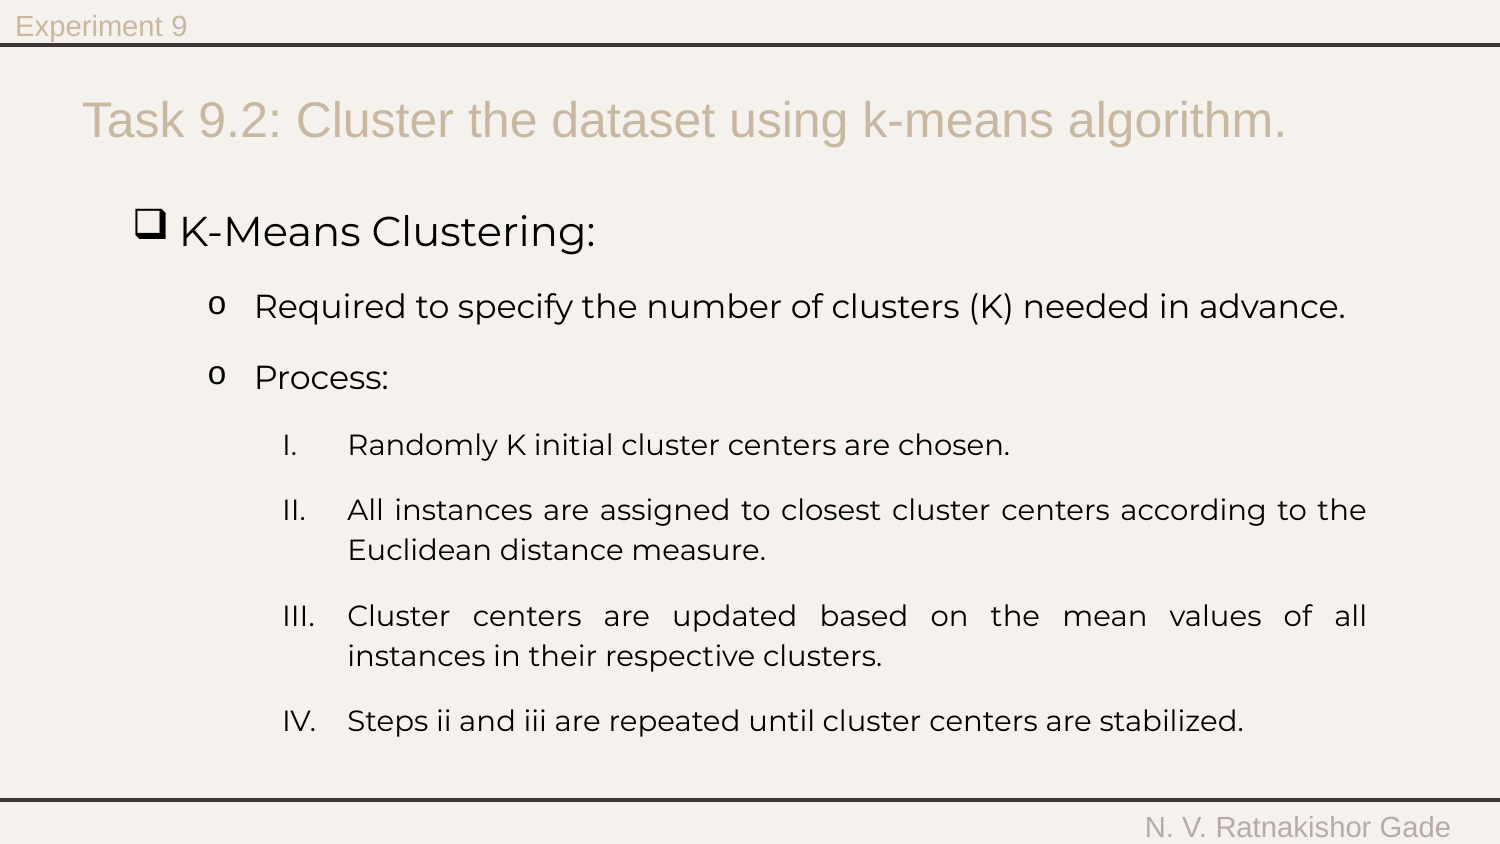

Experiment 9
# Task 9.2: Cluster the dataset using k-means algorithm.
K-Means Clustering:
Required to specify the number of clusters (K) needed in advance.
Process:
Randomly K initial cluster centers are chosen.
All instances are assigned to closest cluster centers according to the Euclidean distance measure.
Cluster centers are updated based on the mean values of all instances in their respective clusters.
Steps ii and iii are repeated until cluster centers are stabilized.